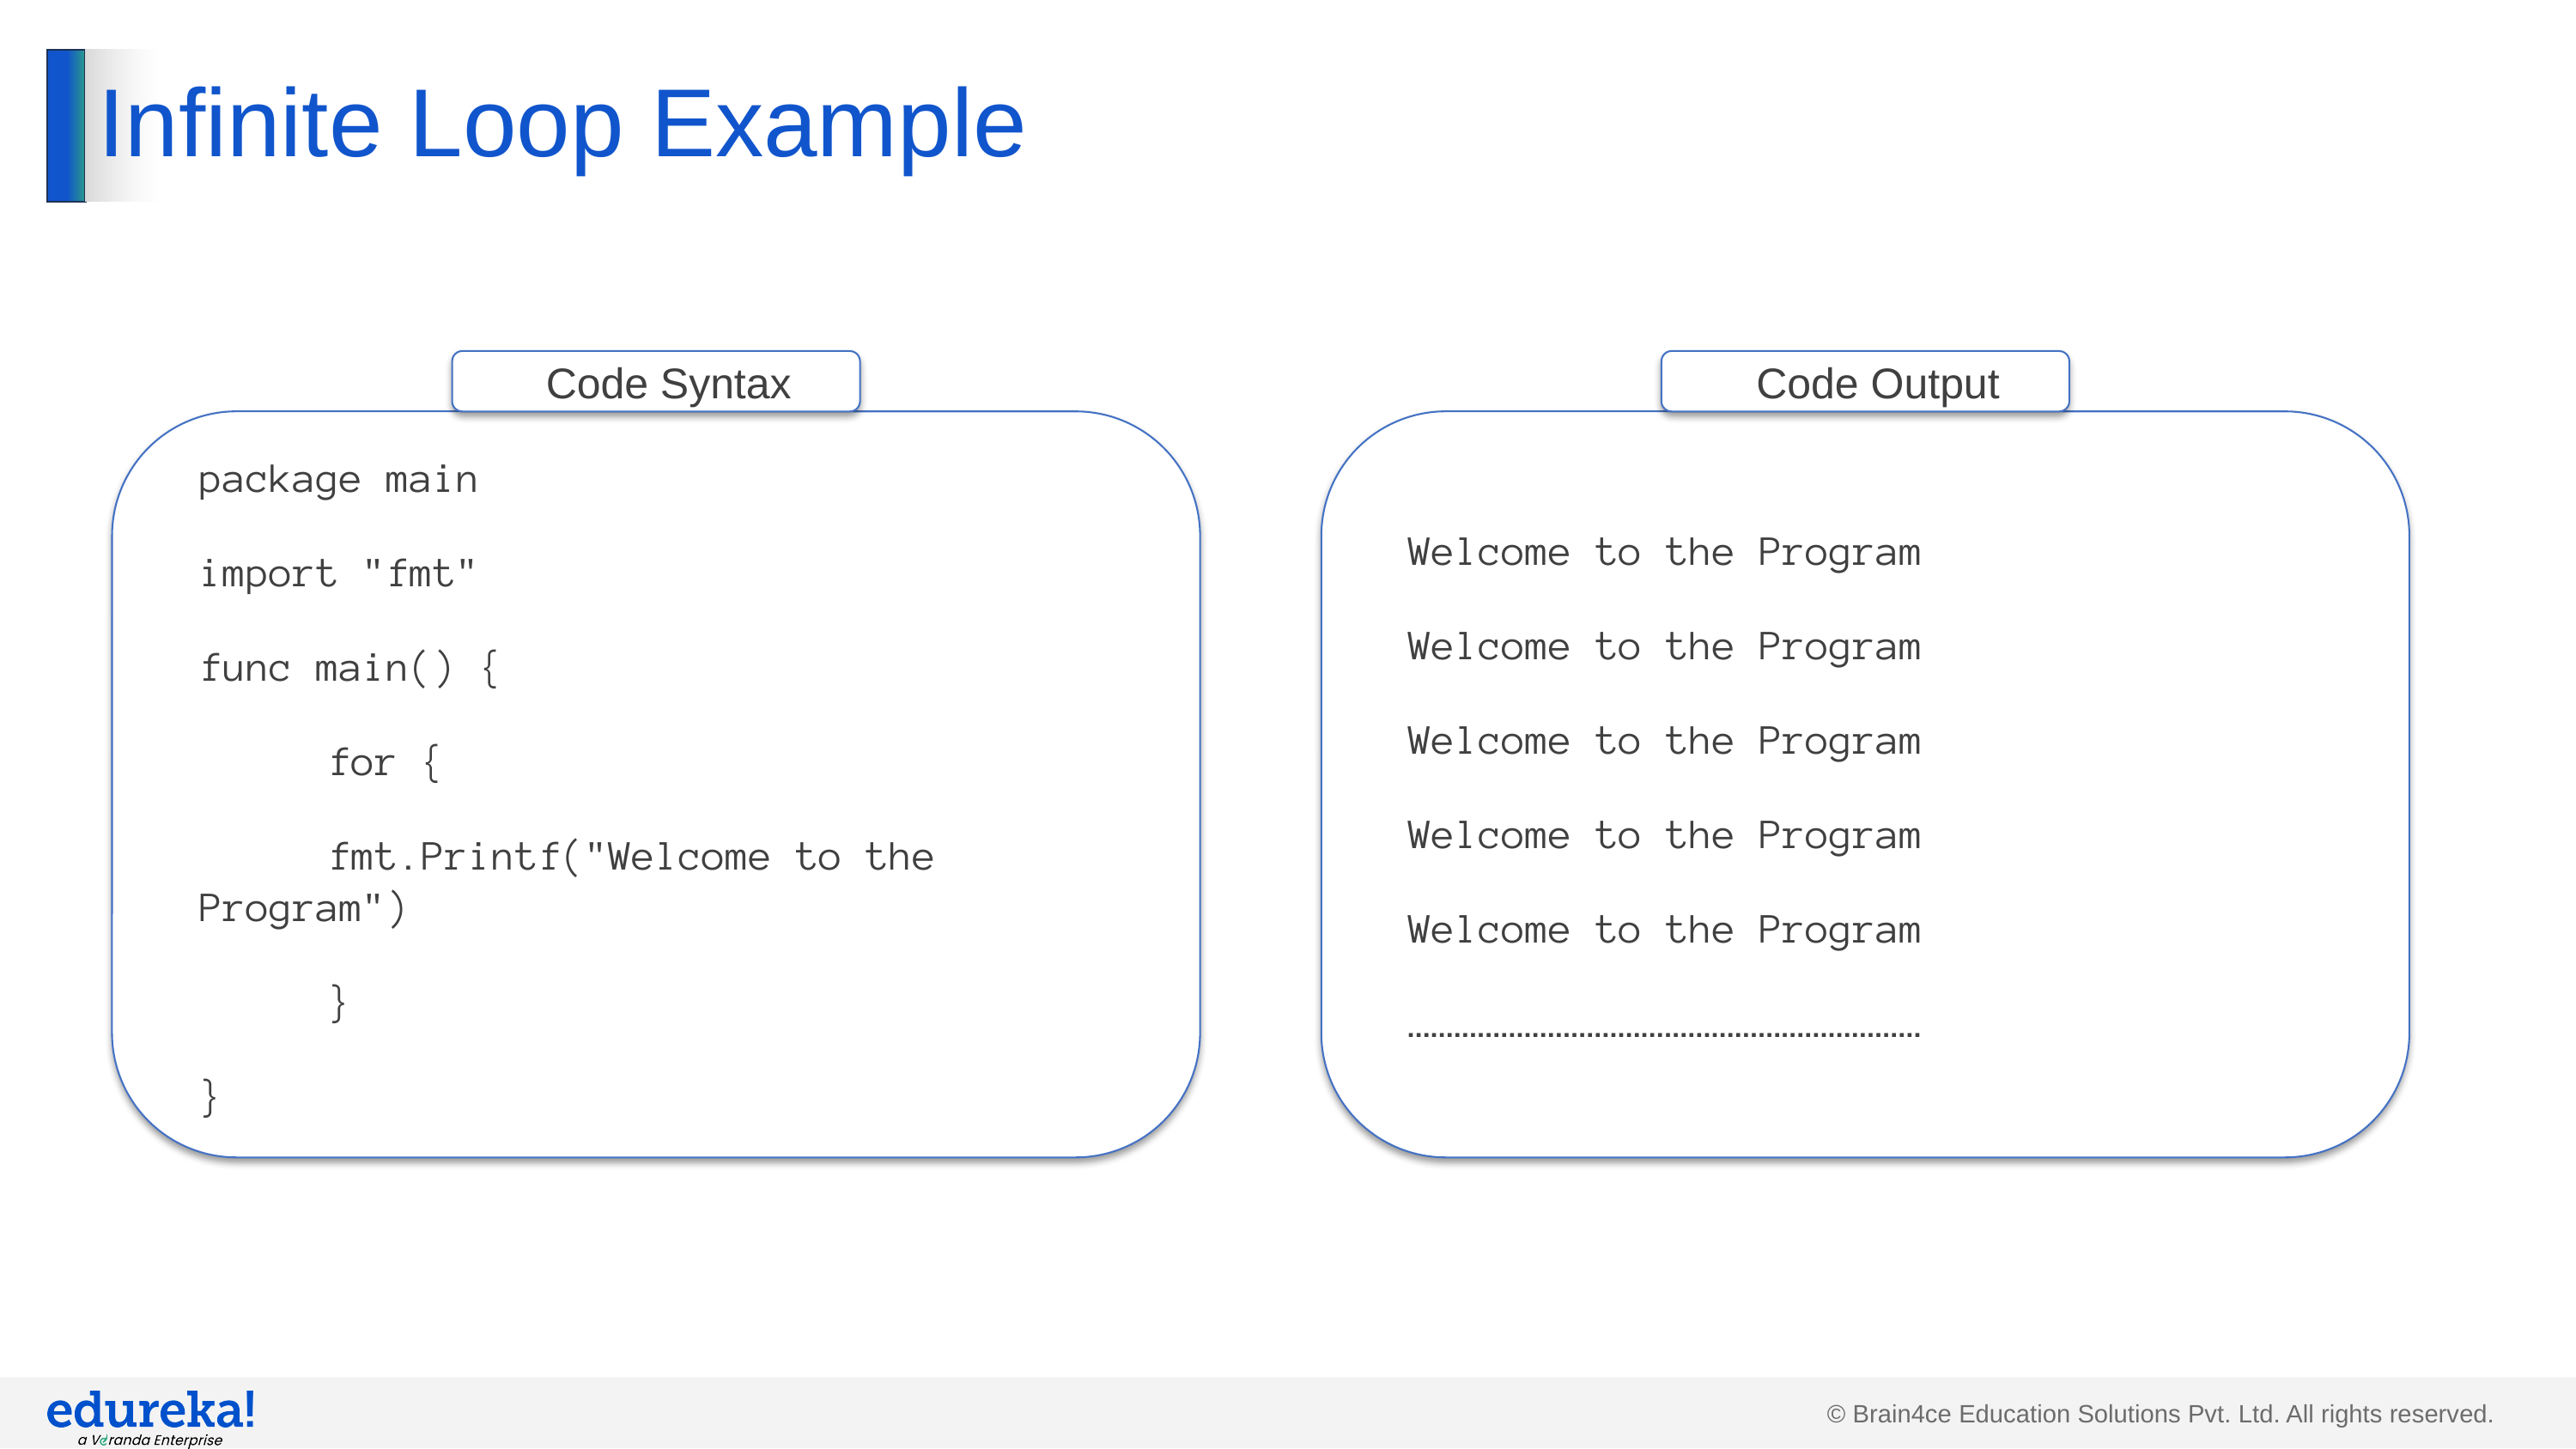

# Infinite Loop Example
Code Syntax
Code Output
package main
import "fmt"
func main() {
	for {
	fmt.Printf("Welcome to the Program")
	}
}
Welcome to the Program
Welcome to the Program
Welcome to the Program
Welcome to the Program
Welcome to the Program
…………………………………………………………